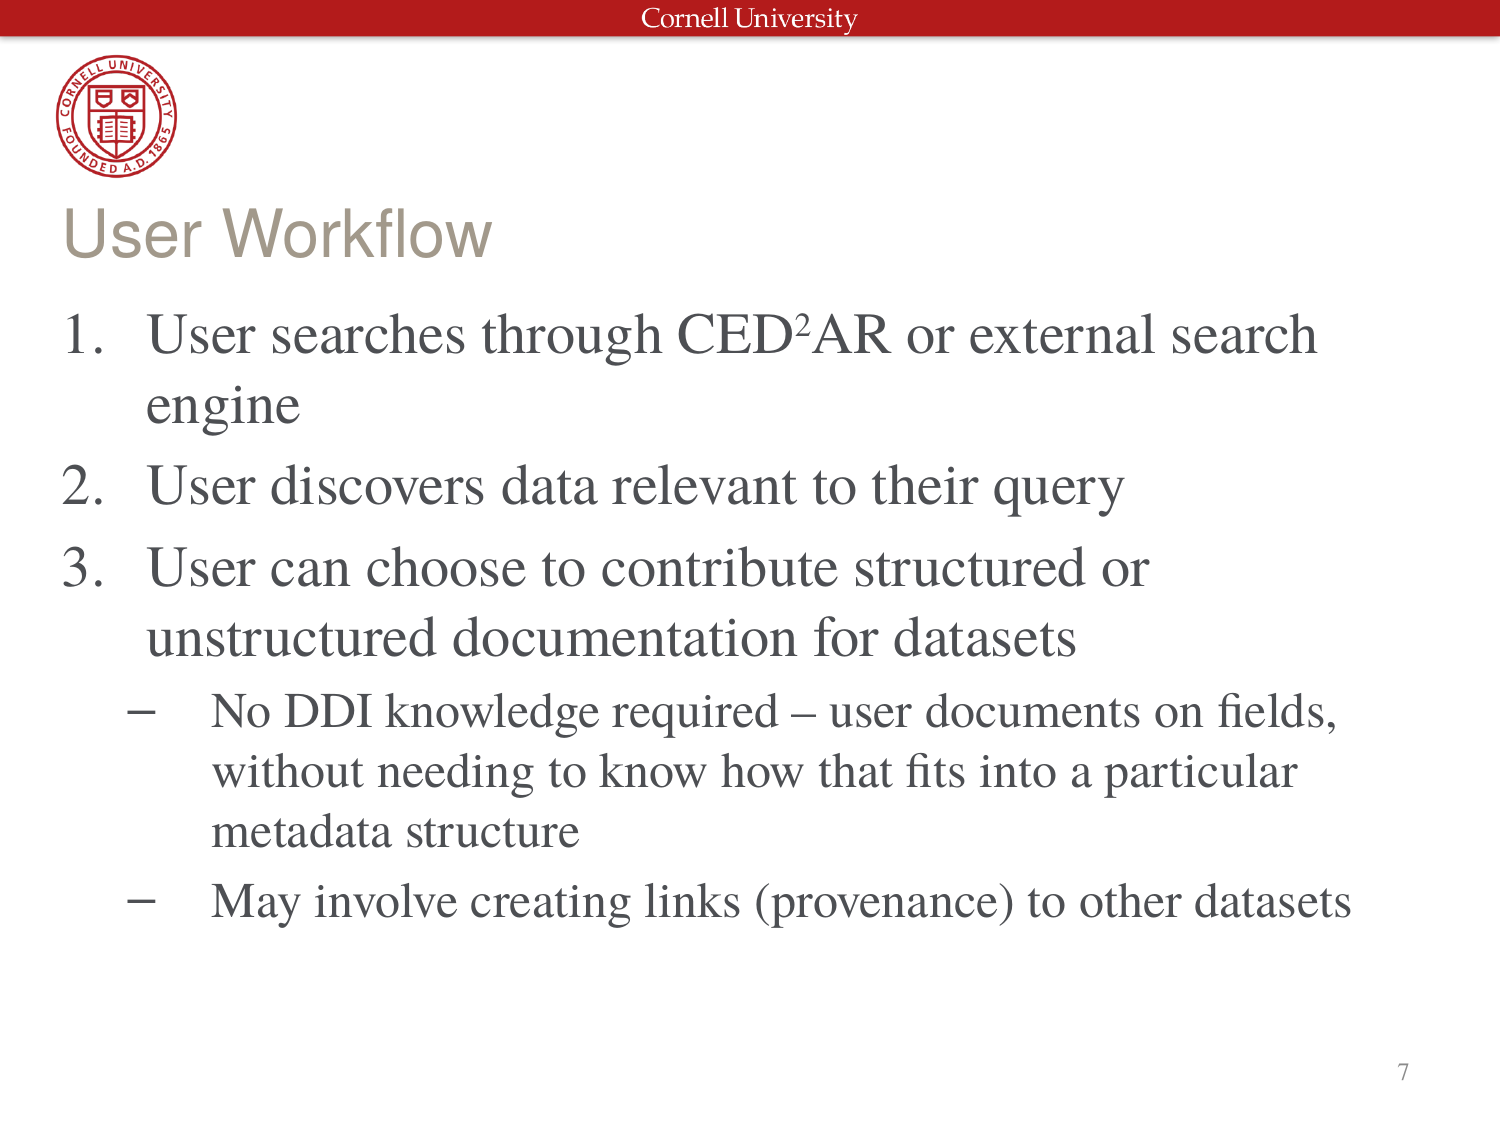

# User Workflow
User searches through CED2AR or external search engine
User discovers data relevant to their query
User can choose to contribute structured or unstructured documentation for datasets
No DDI knowledge required – user documents on fields, without needing to know how that fits into a particular metadata structure
May involve creating links (provenance) to other datasets
7